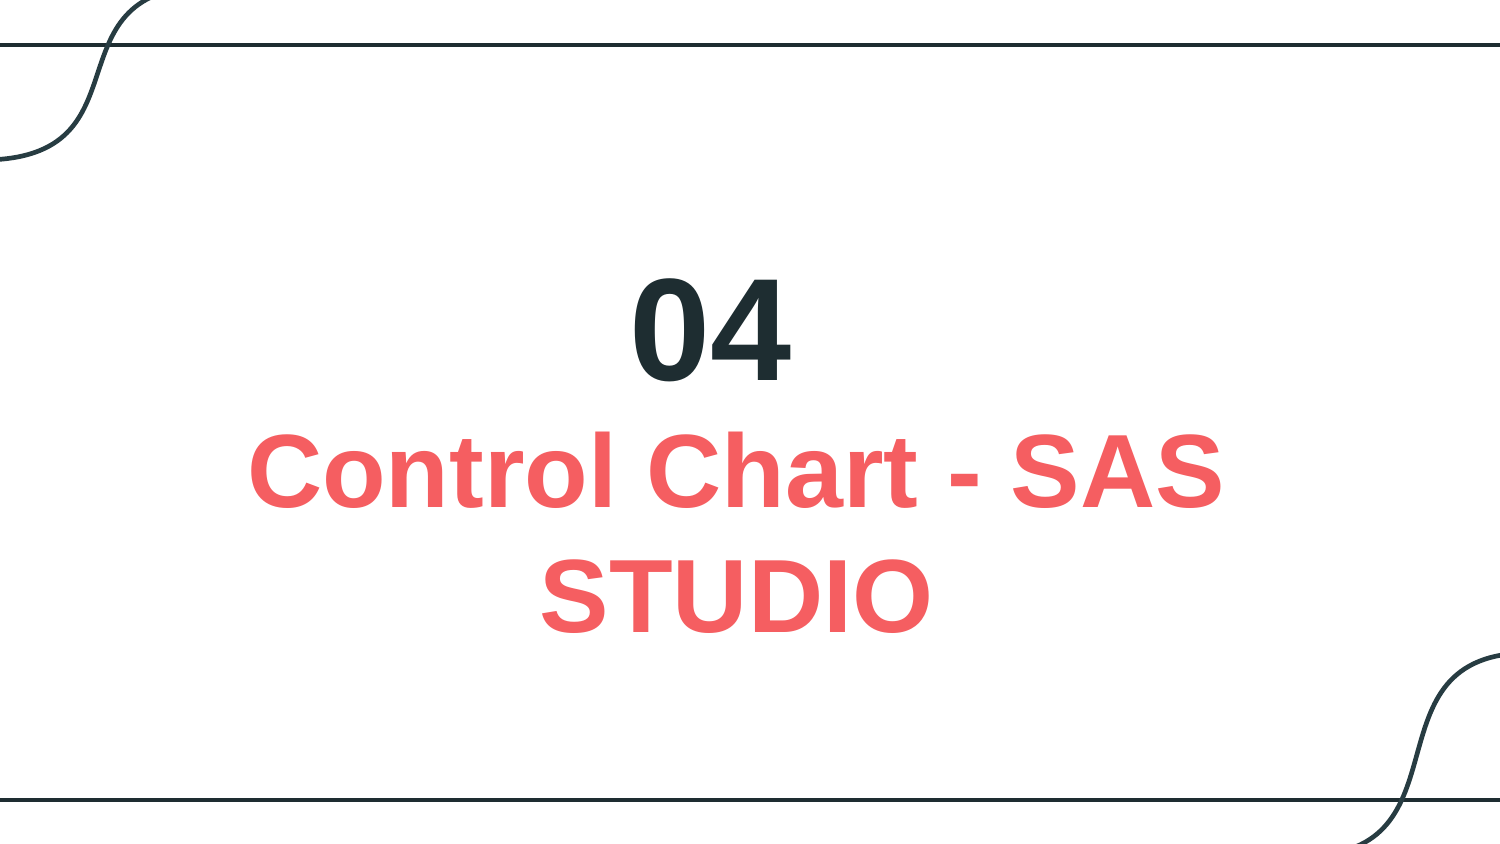

04
# Control Chart - SAS STUDIO